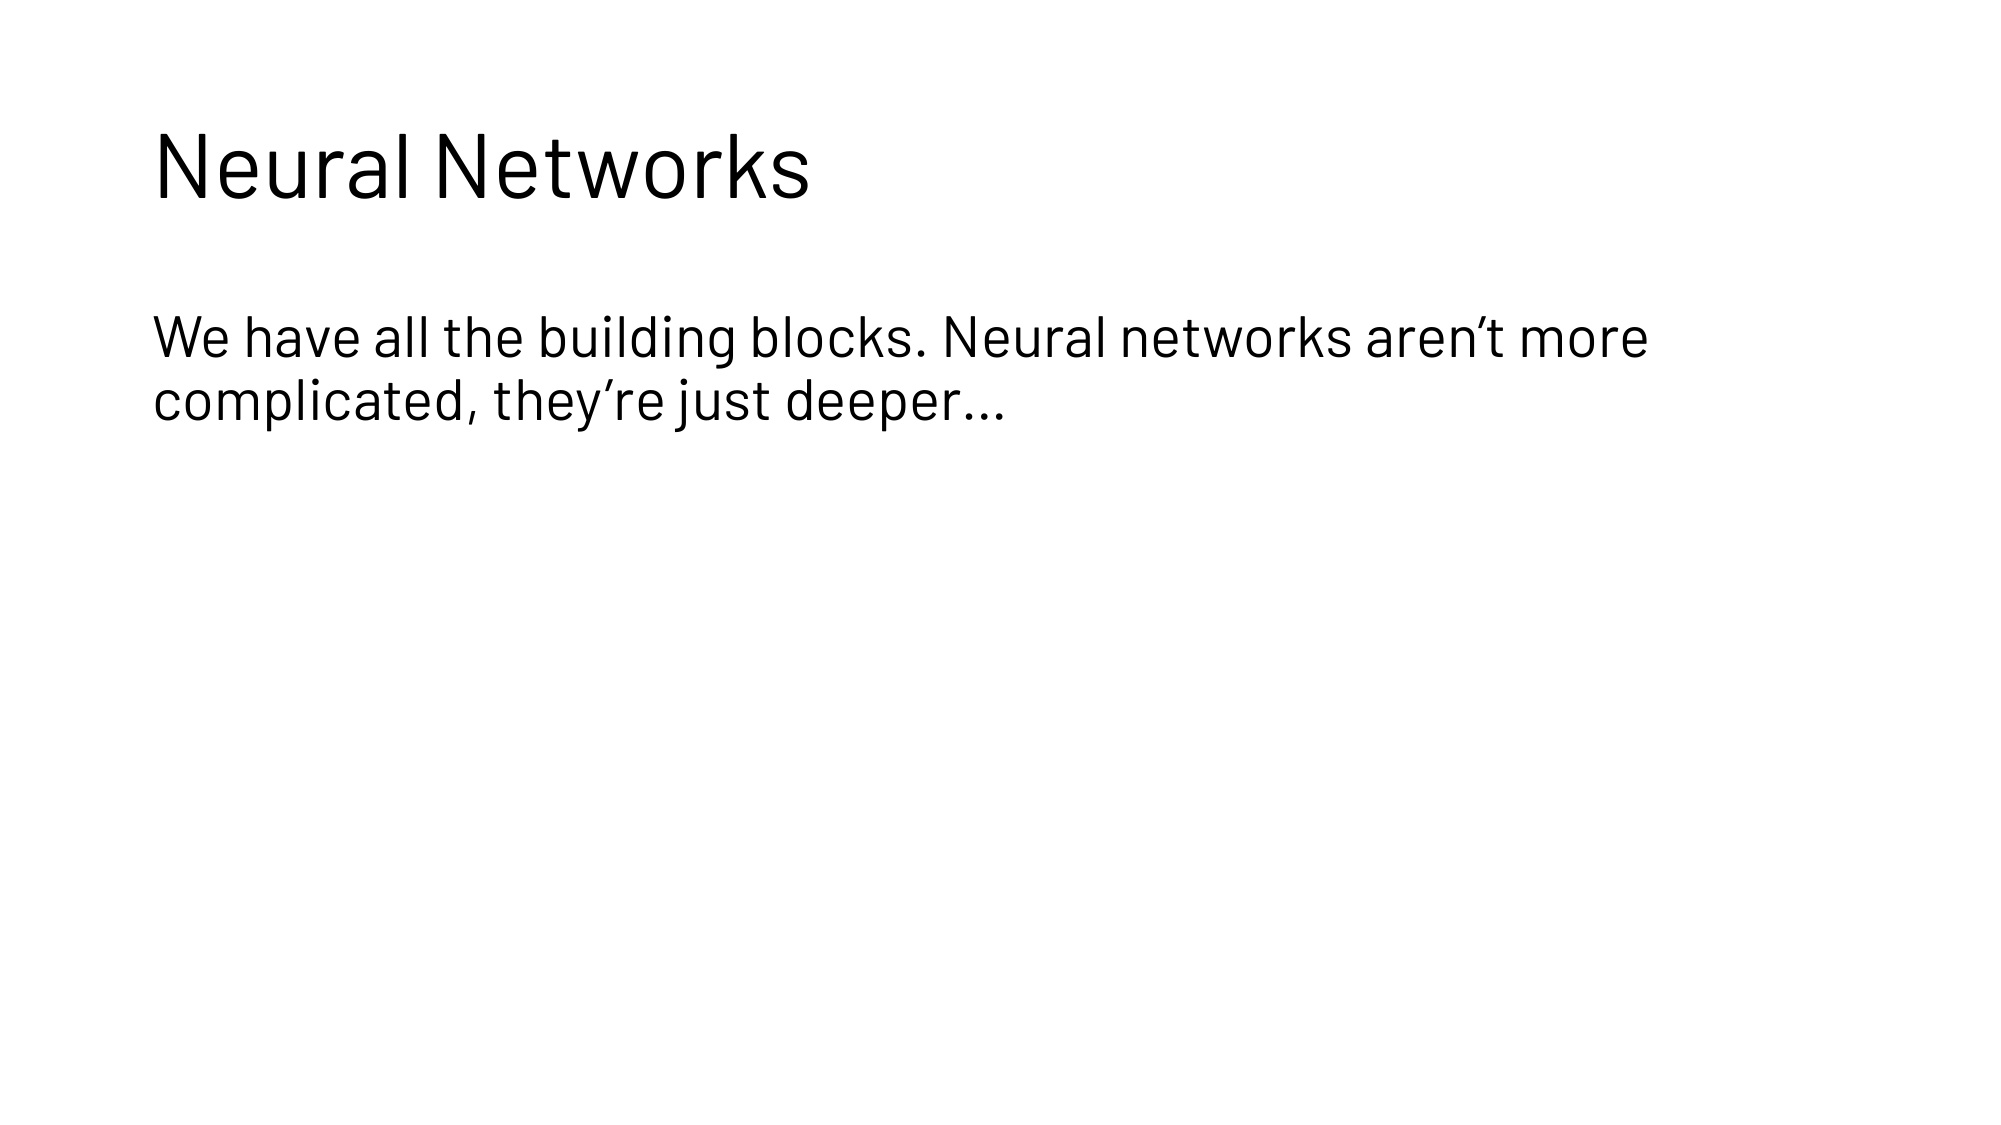

# Neural Networks
We have all the building blocks. Neural networks aren’t more complicated, they’re just deeper…